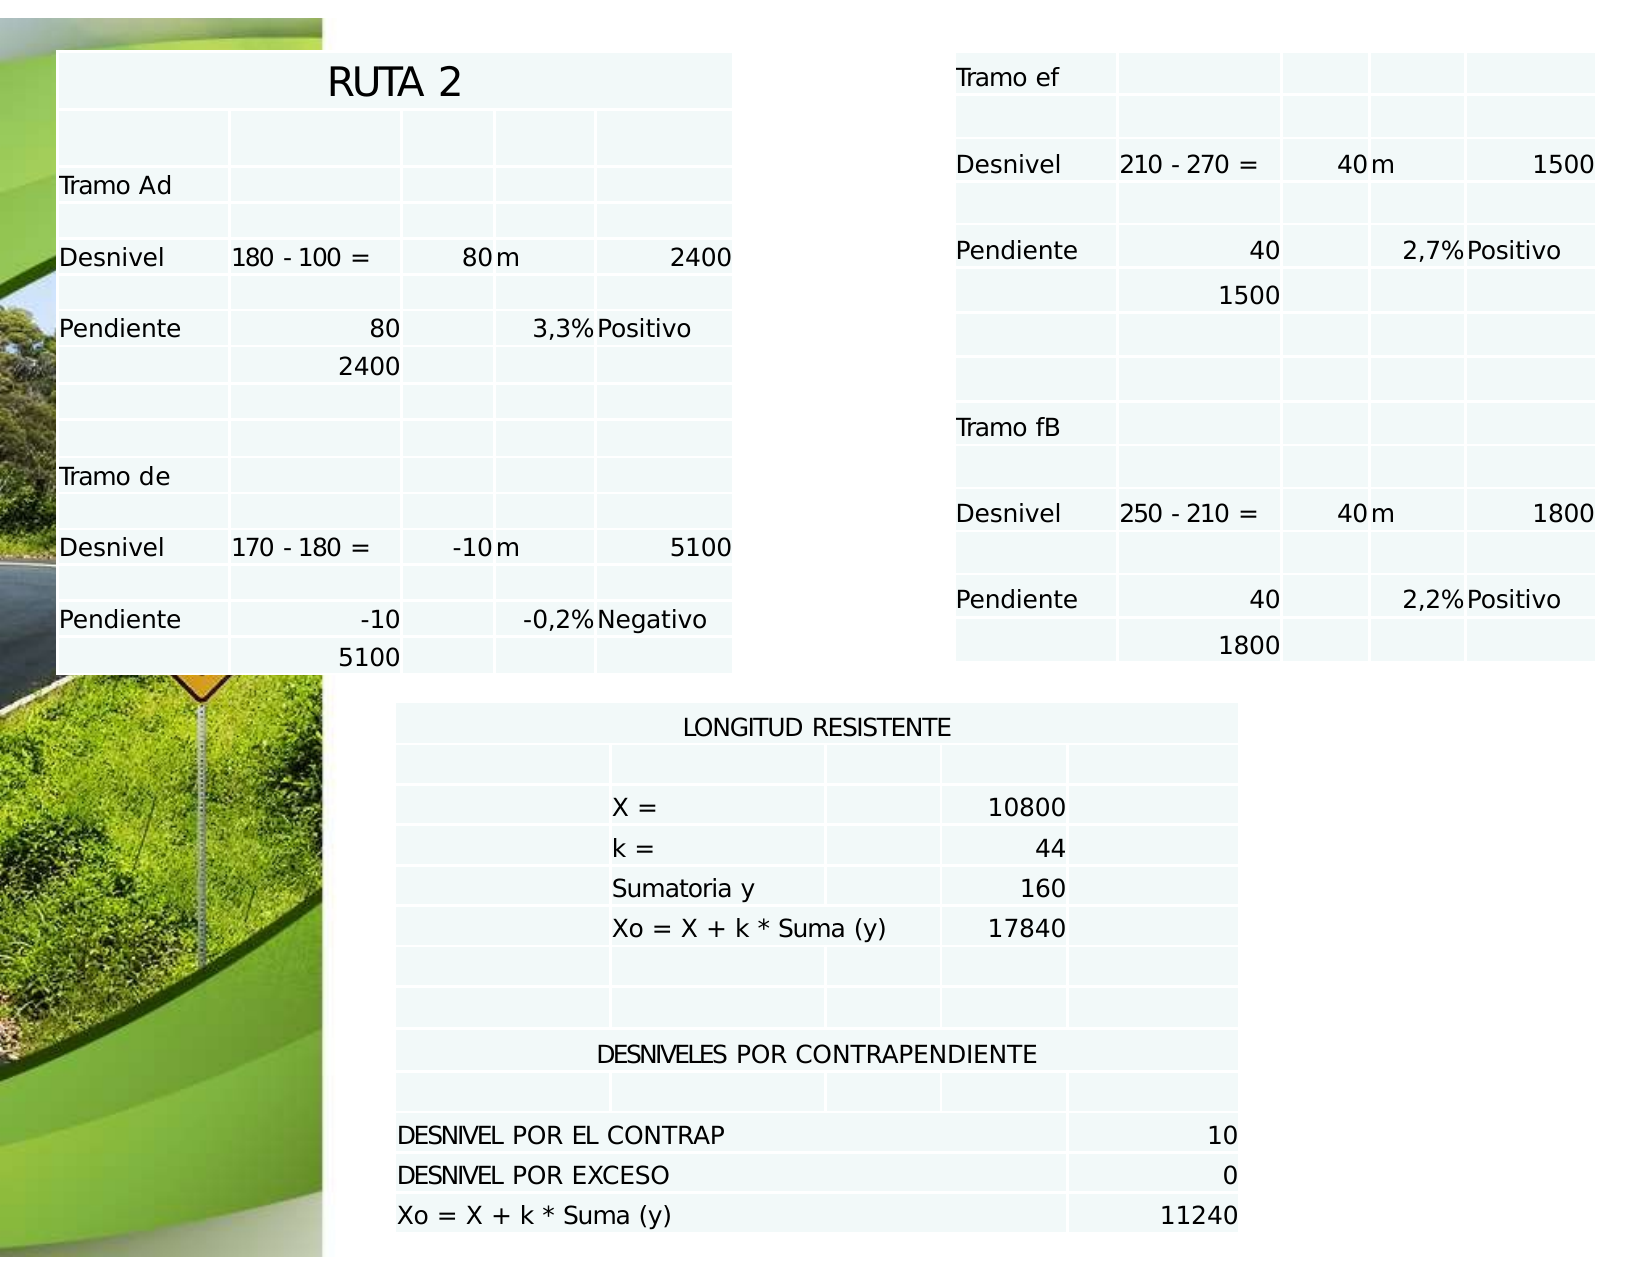

| RUTA 2 |  |  |  |  |
| --- | --- | --- | --- | --- |
|  |  |  |  |  |
| Tramo Ad |  |  |  |  |
|  |  |  |  |  |
| Desnivel | 180 - 100 = | 80 | m | 2400 |
|  |  |  |  |  |
| Pendiente | 80 |  | 3,3% | Positivo |
|  | 2400 |  |  |  |
|  |  |  |  |  |
|  |  |  |  |  |
| Tramo de |  |  |  |  |
|  |  |  |  |  |
| Desnivel | 170 - 180 = | -10 | m | 5100 |
|  |  |  |  |  |
| Pendiente | -10 |  | -0,2% | Negativo |
|  | 5100 |  |  |  |
| Tramo ef |  |  |  |  |
| --- | --- | --- | --- | --- |
|  |  |  |  |  |
| Desnivel | 210 - 270 = | 40 | m | 1500 |
|  |  |  |  |  |
| Pendiente | 40 |  | 2,7% | Positivo |
|  | 1500 |  |  |  |
|  |  |  |  |  |
|  |  |  |  |  |
| Tramo fB |  |  |  |  |
|  |  |  |  |  |
| Desnivel | 250 - 210 = | 40 | m | 1800 |
|  |  |  |  |  |
| Pendiente | 40 |  | 2,2% | Positivo |
|  | 1800 |  |  |  |
| LONGITUD RESISTENTE |  |  |  |  |
| --- | --- | --- | --- | --- |
|  |  |  |  |  |
|  | X = |  | 10800 |  |
|  | k = |  | 44 |  |
|  | Sumatoria y |  | 160 |  |
|  | Xo = X + k \* Suma (y) |  | 17840 |  |
|  |  |  |  |  |
|  |  |  |  |  |
| DESNIVELES POR CONTRAPENDIENTE |  |  |  |  |
|  |  |  |  |  |
| DESNIVEL POR EL CONTRAP |  |  |  | 10 |
| DESNIVEL POR EXCESO |  |  |  | 0 |
| Xo = X + k \* Suma (y) |  |  |  | 11240 |